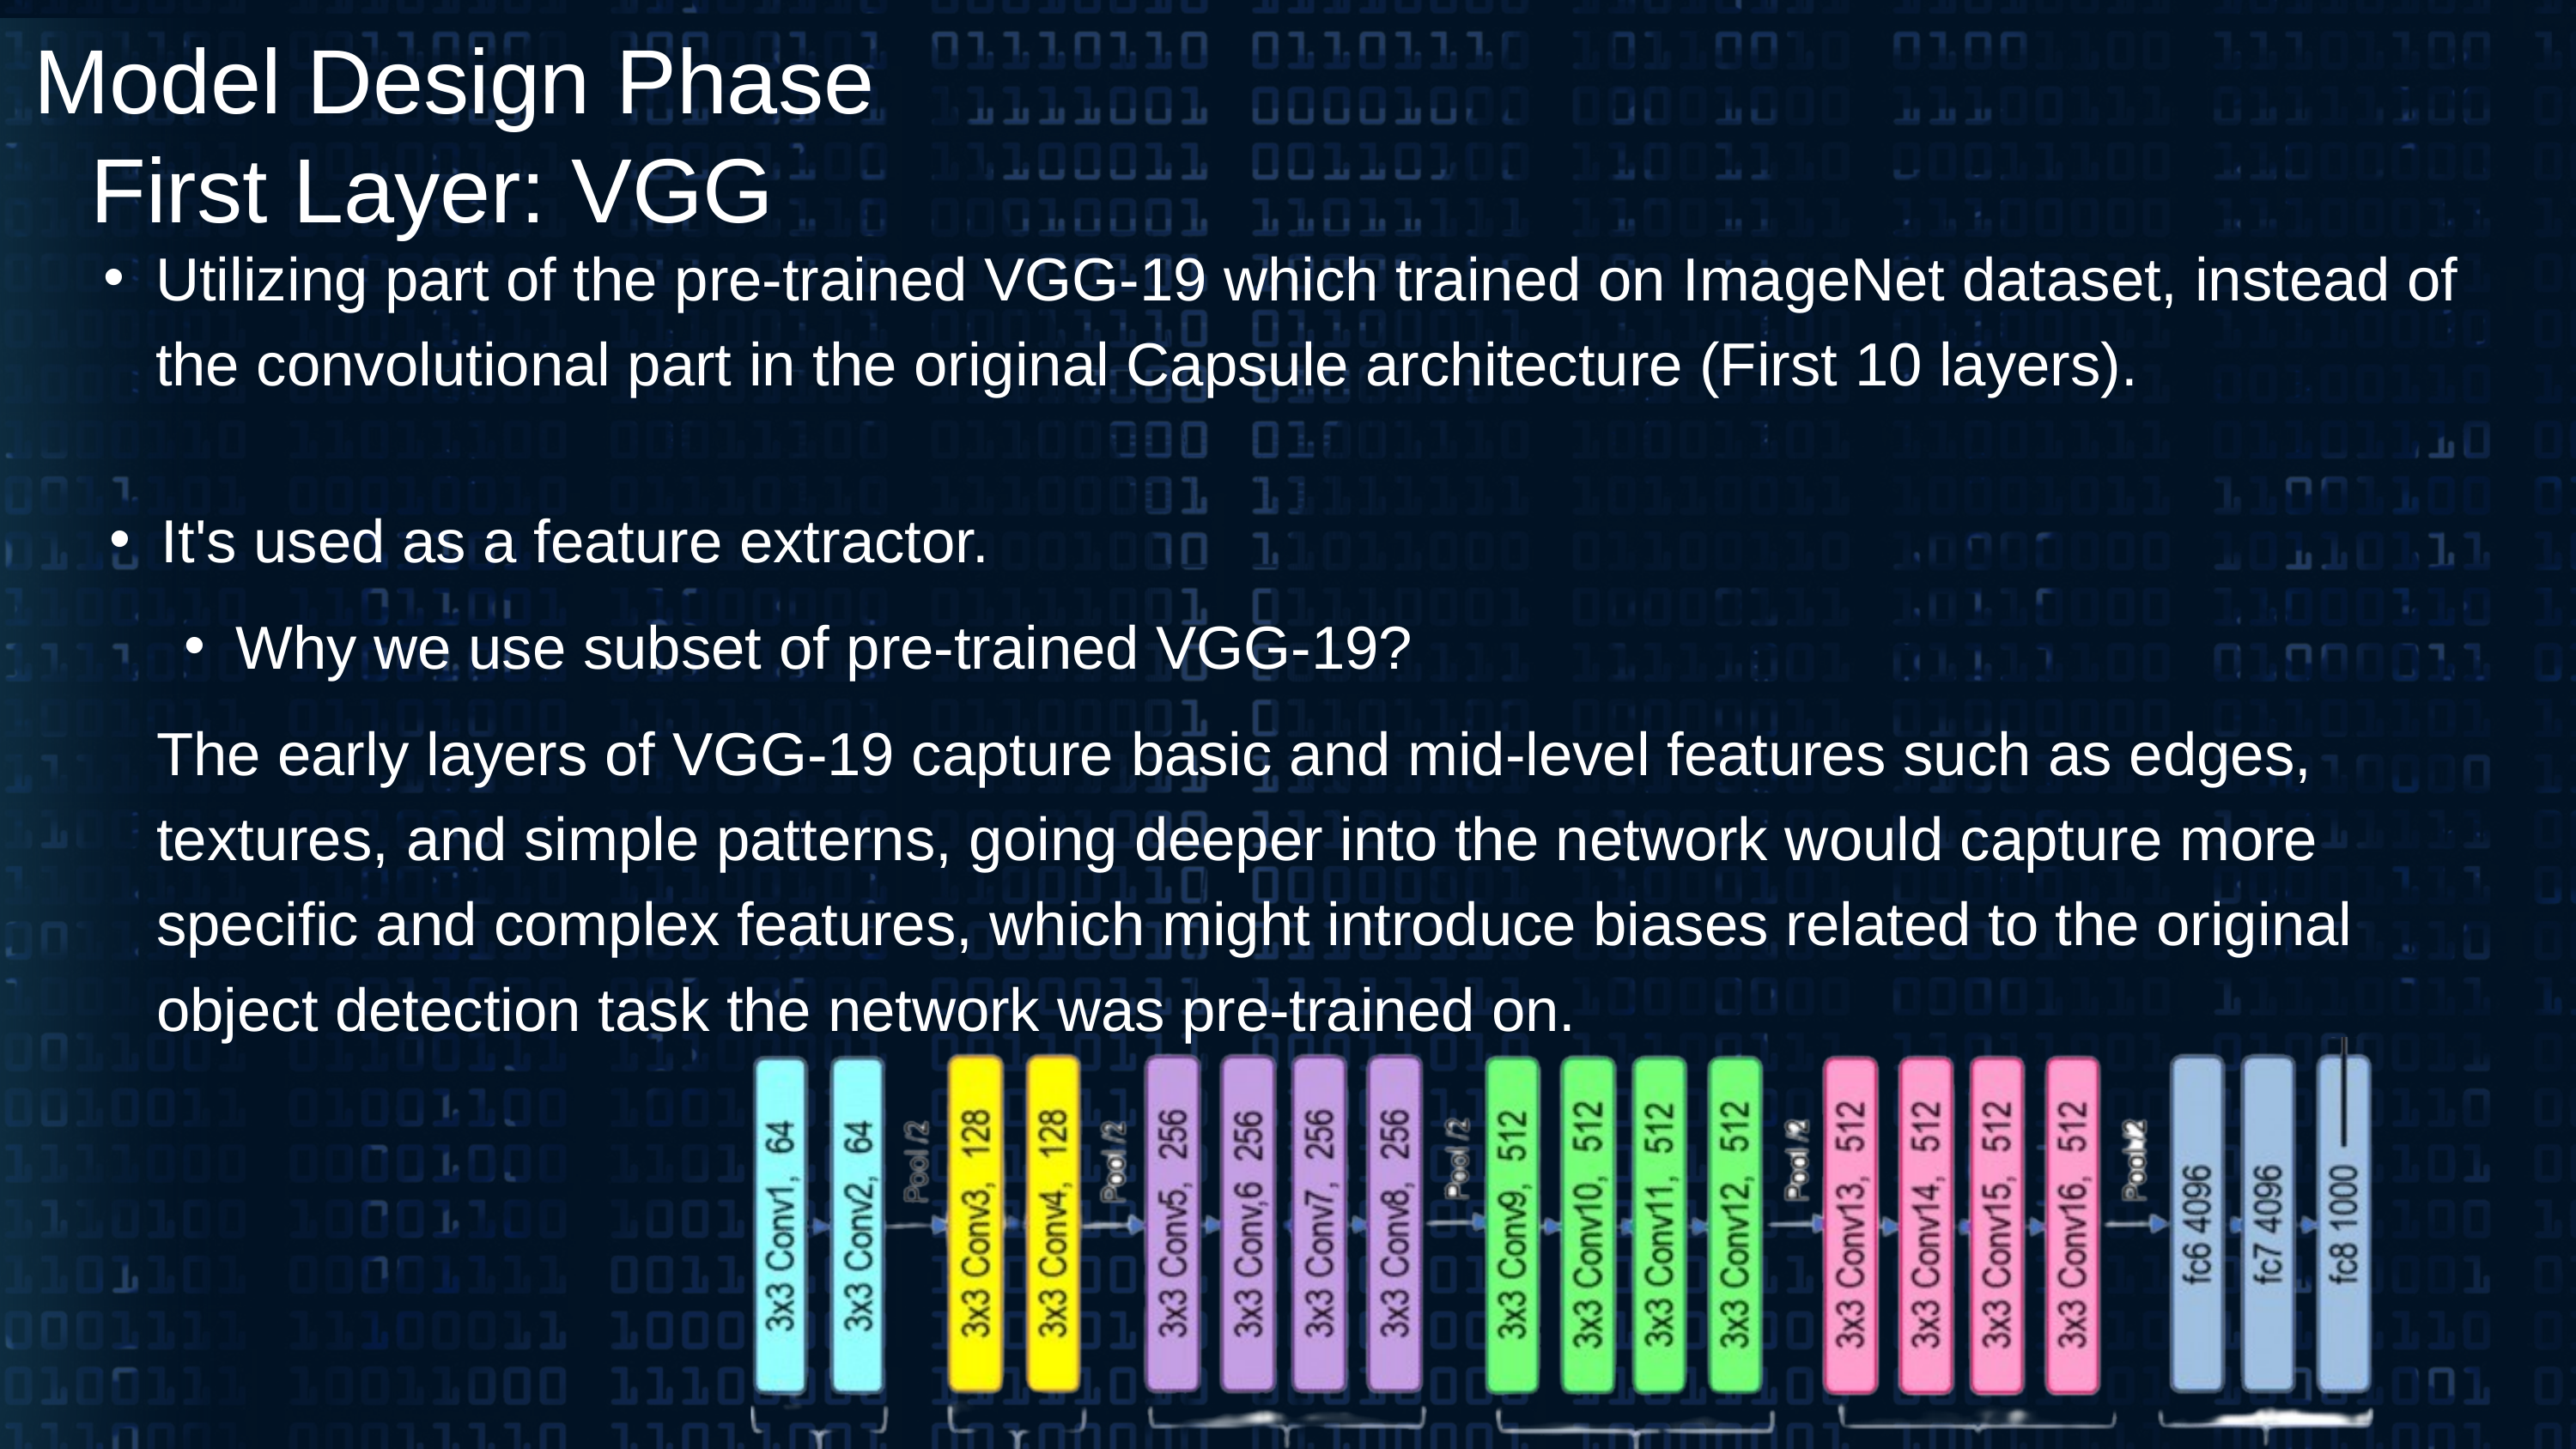

Model Design Phase

First Layer: VGG
Utilizing part of the pre-trained VGG-19 which trained on ImageNet dataset, instead of the convolutional part in the original Capsule architecture (First 10 layers).
It's used as a feature extractor.
Why we use subset of pre-trained VGG-19?
The early layers of VGG-19 capture basic and mid-level features such as edges, textures, and simple patterns, going deeper into the network would capture more specific and complex features, which might introduce biases related to the original object detection task the network was pre-trained on.